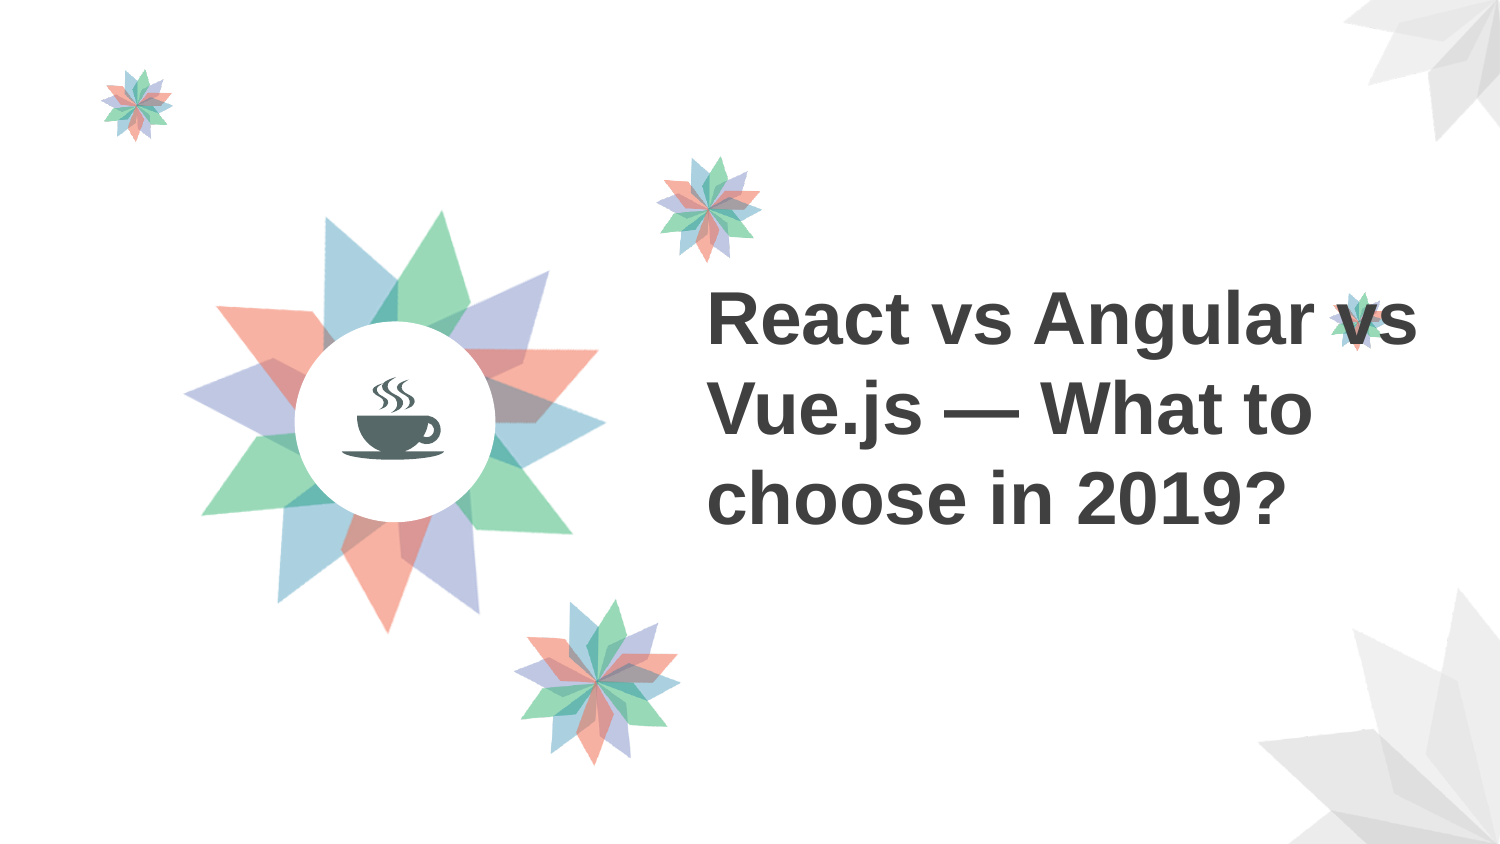

React vs Angular vs Vue.js — What to choose in 2019?